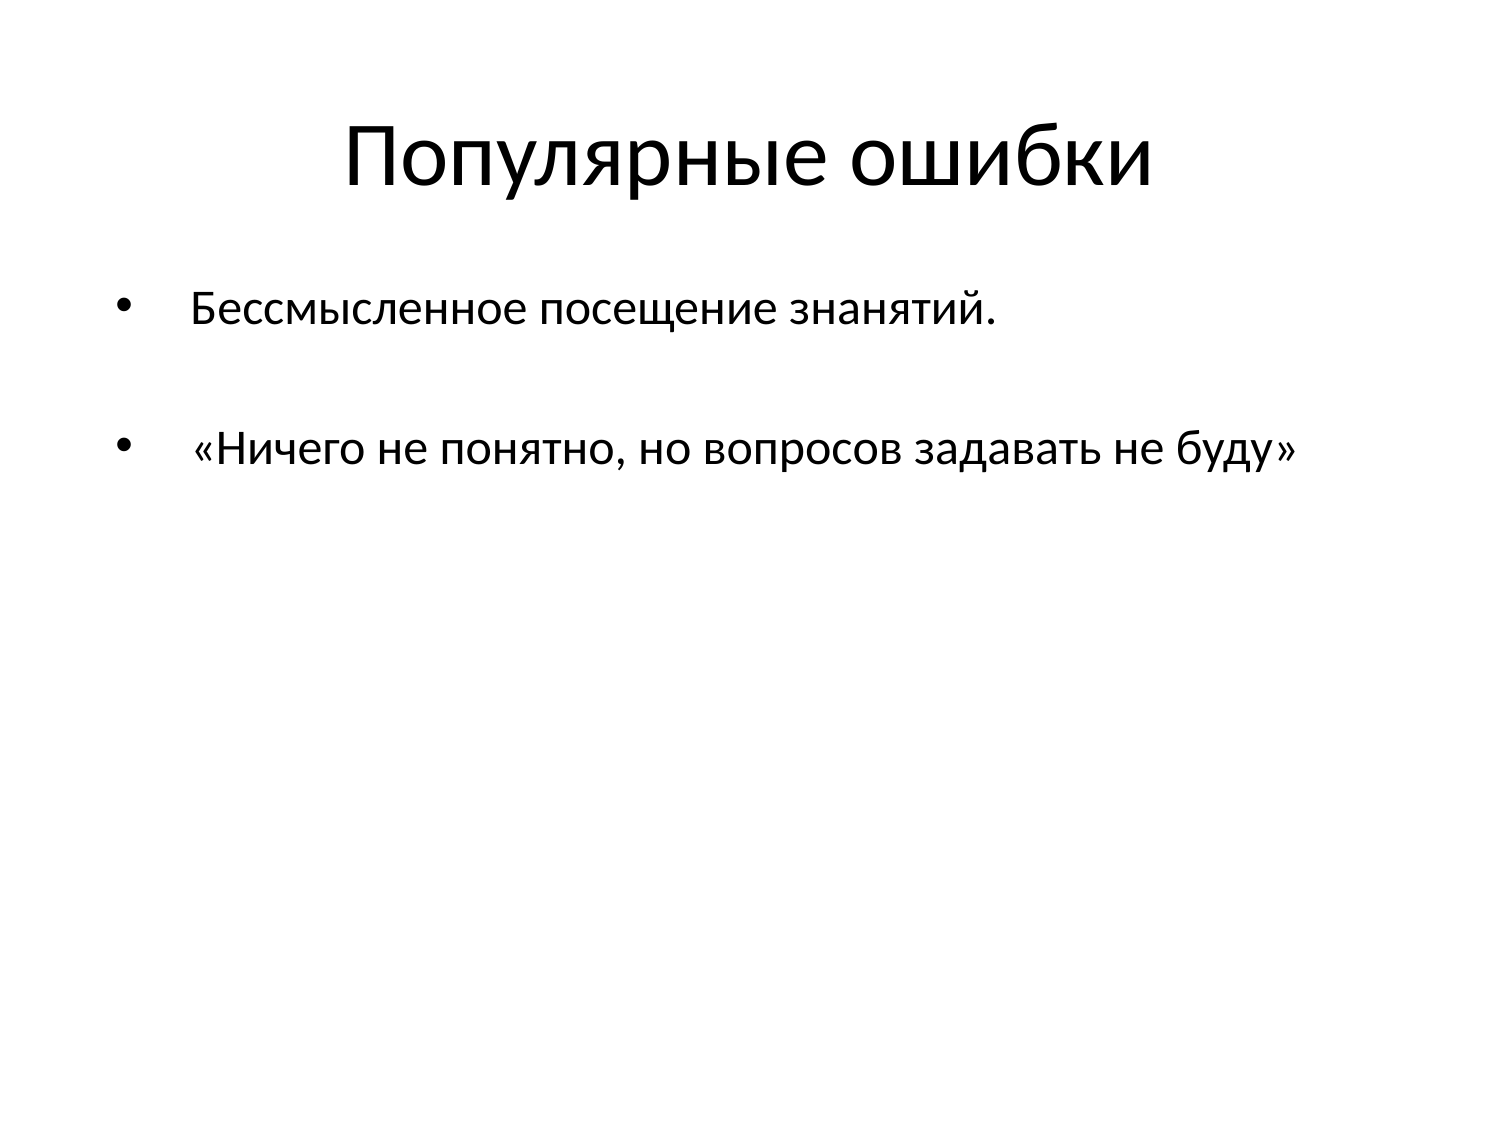

# Популярные ошибки
Бессмысленное посещение знанятий.

«Ничего не понятно, но вопросов задавать не буду»